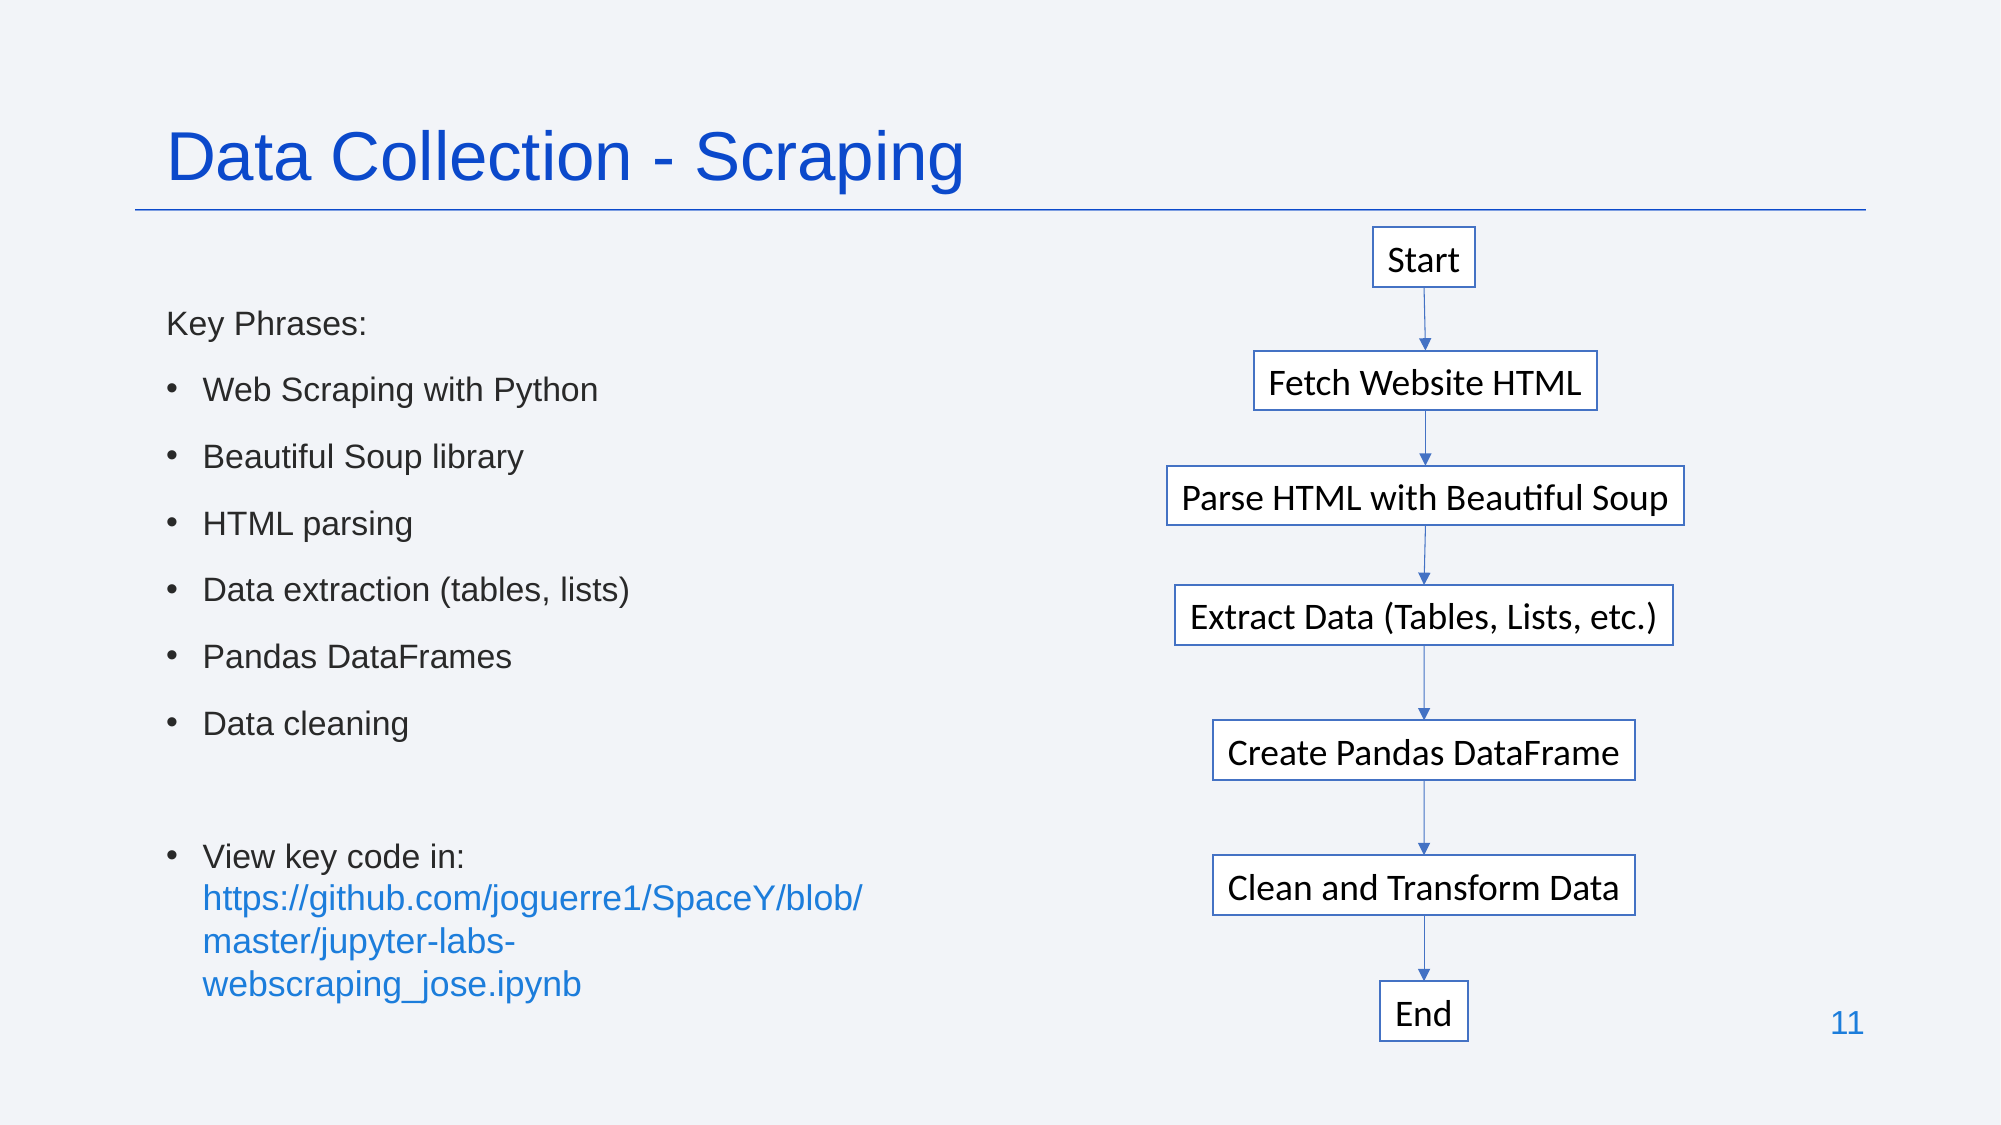

Data Collection - Scraping
Start
Key Phrases:
Web Scraping with Python
Beautiful Soup library
HTML parsing
Data extraction (tables, lists)
Pandas DataFrames
Data cleaning

View key code in:
https://github.com/joguerre1/SpaceY/blob/master/jupyter-labs-webscraping_jose.ipynb
Fetch Website HTML
Parse HTML with Beautiful Soup
Extract Data (Tables, Lists, etc.)
Create Pandas DataFrame
Clean and Transform Data
End
11